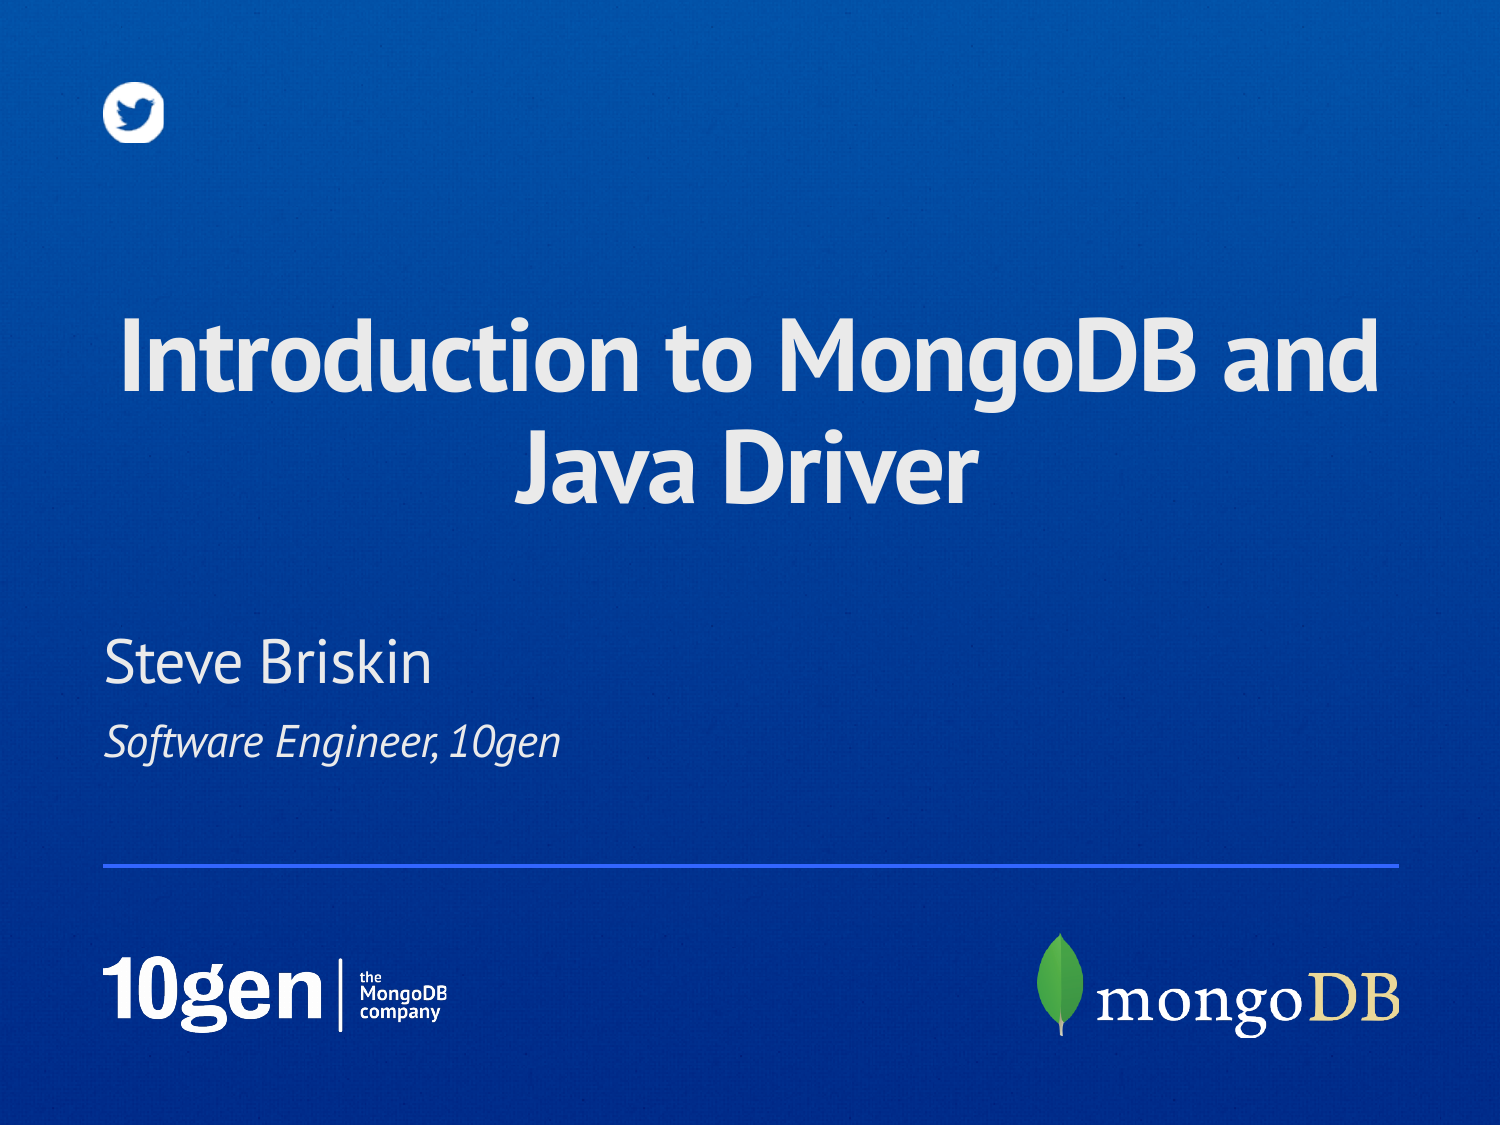

# Introduction to MongoDB and Java Driver
Steve Briskin
Software Engineer, 10gen